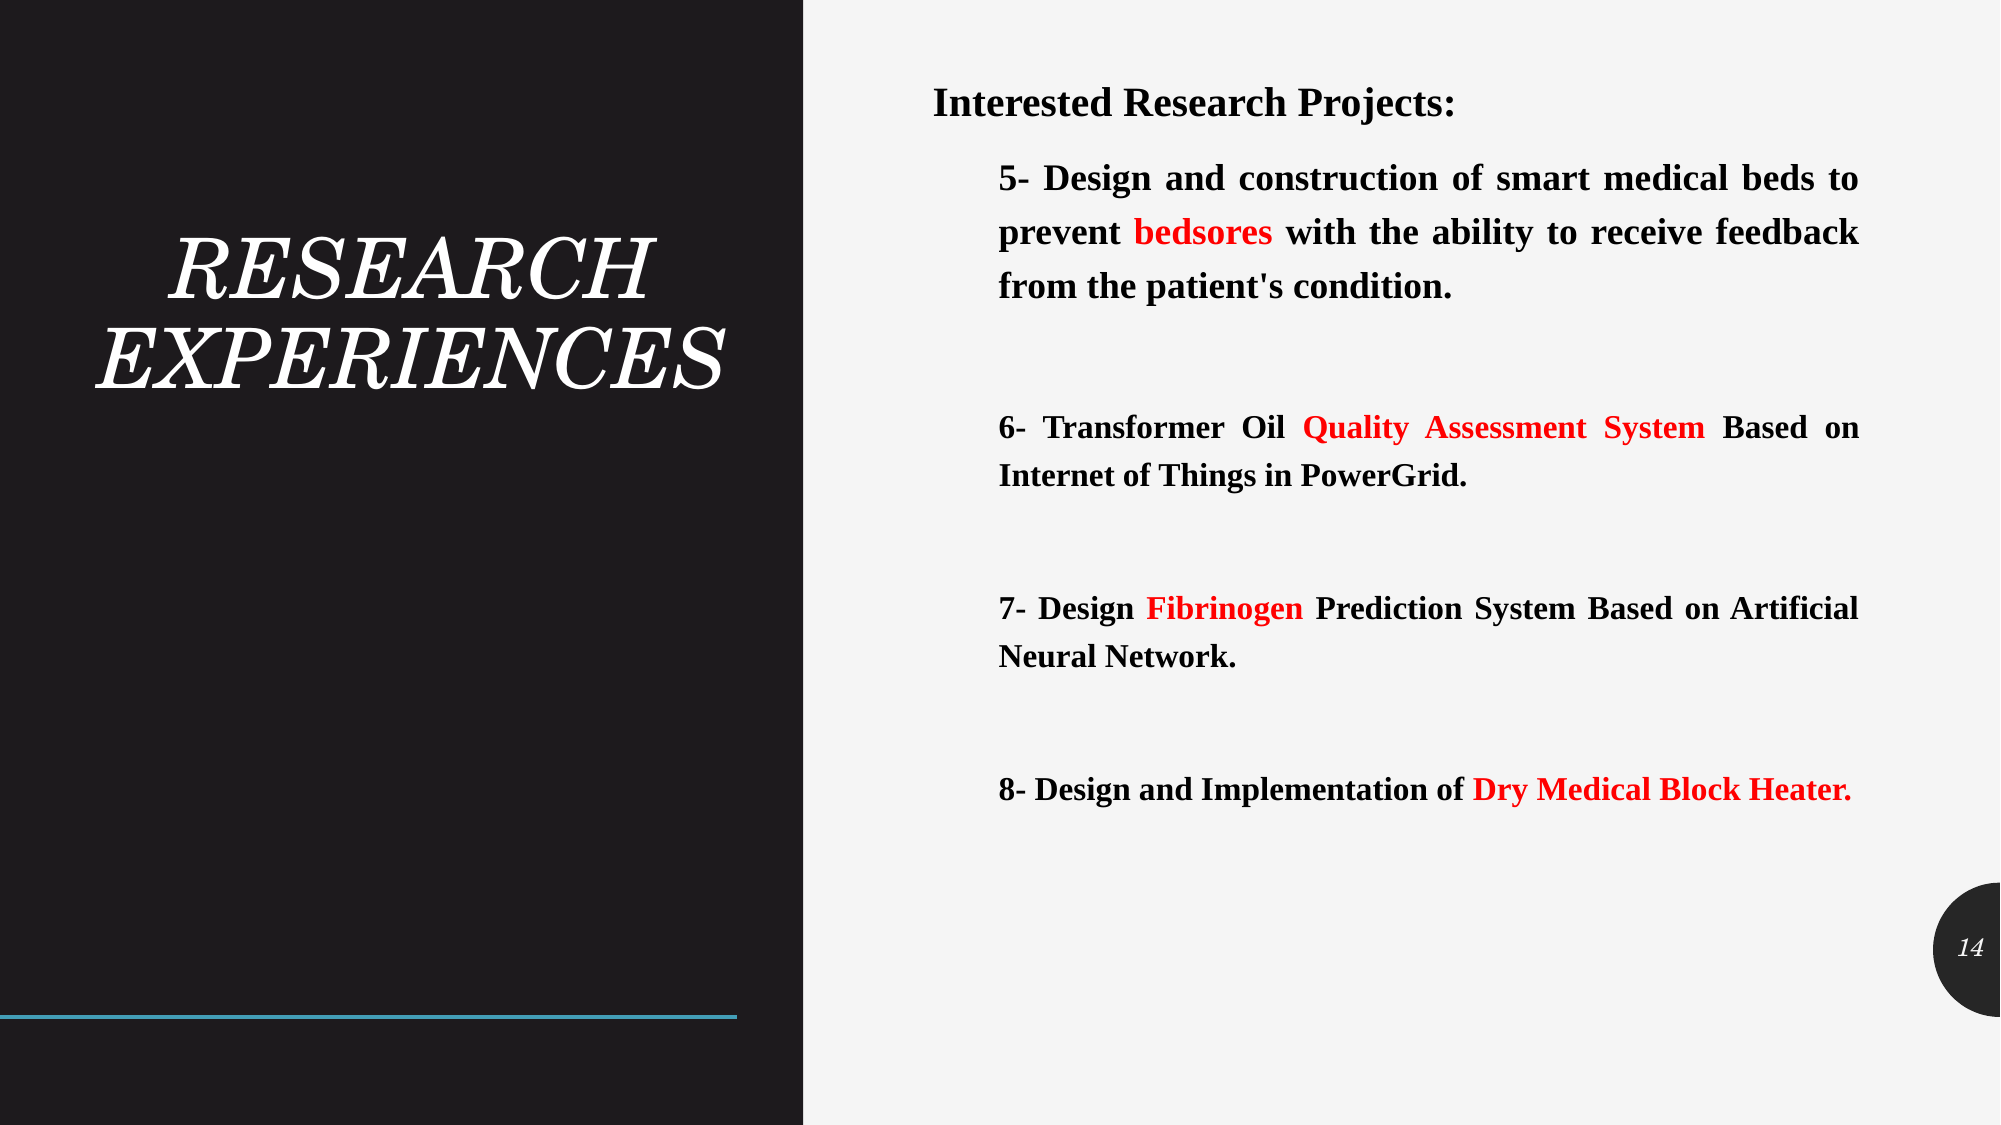

Interested Research Projects:
5- Design and construction of smart medical beds to prevent bedsores with the ability to receive feedback from the patient's condition.

6- Transformer Oil Quality Assessment System Based on Internet of Things in PowerGrid.

7- Design Fibrinogen Prediction System Based on Artificial Neural Network.

8- Design and Implementation of Dry Medical Block Heater.

# RESEARCH EXPERIENCES
14